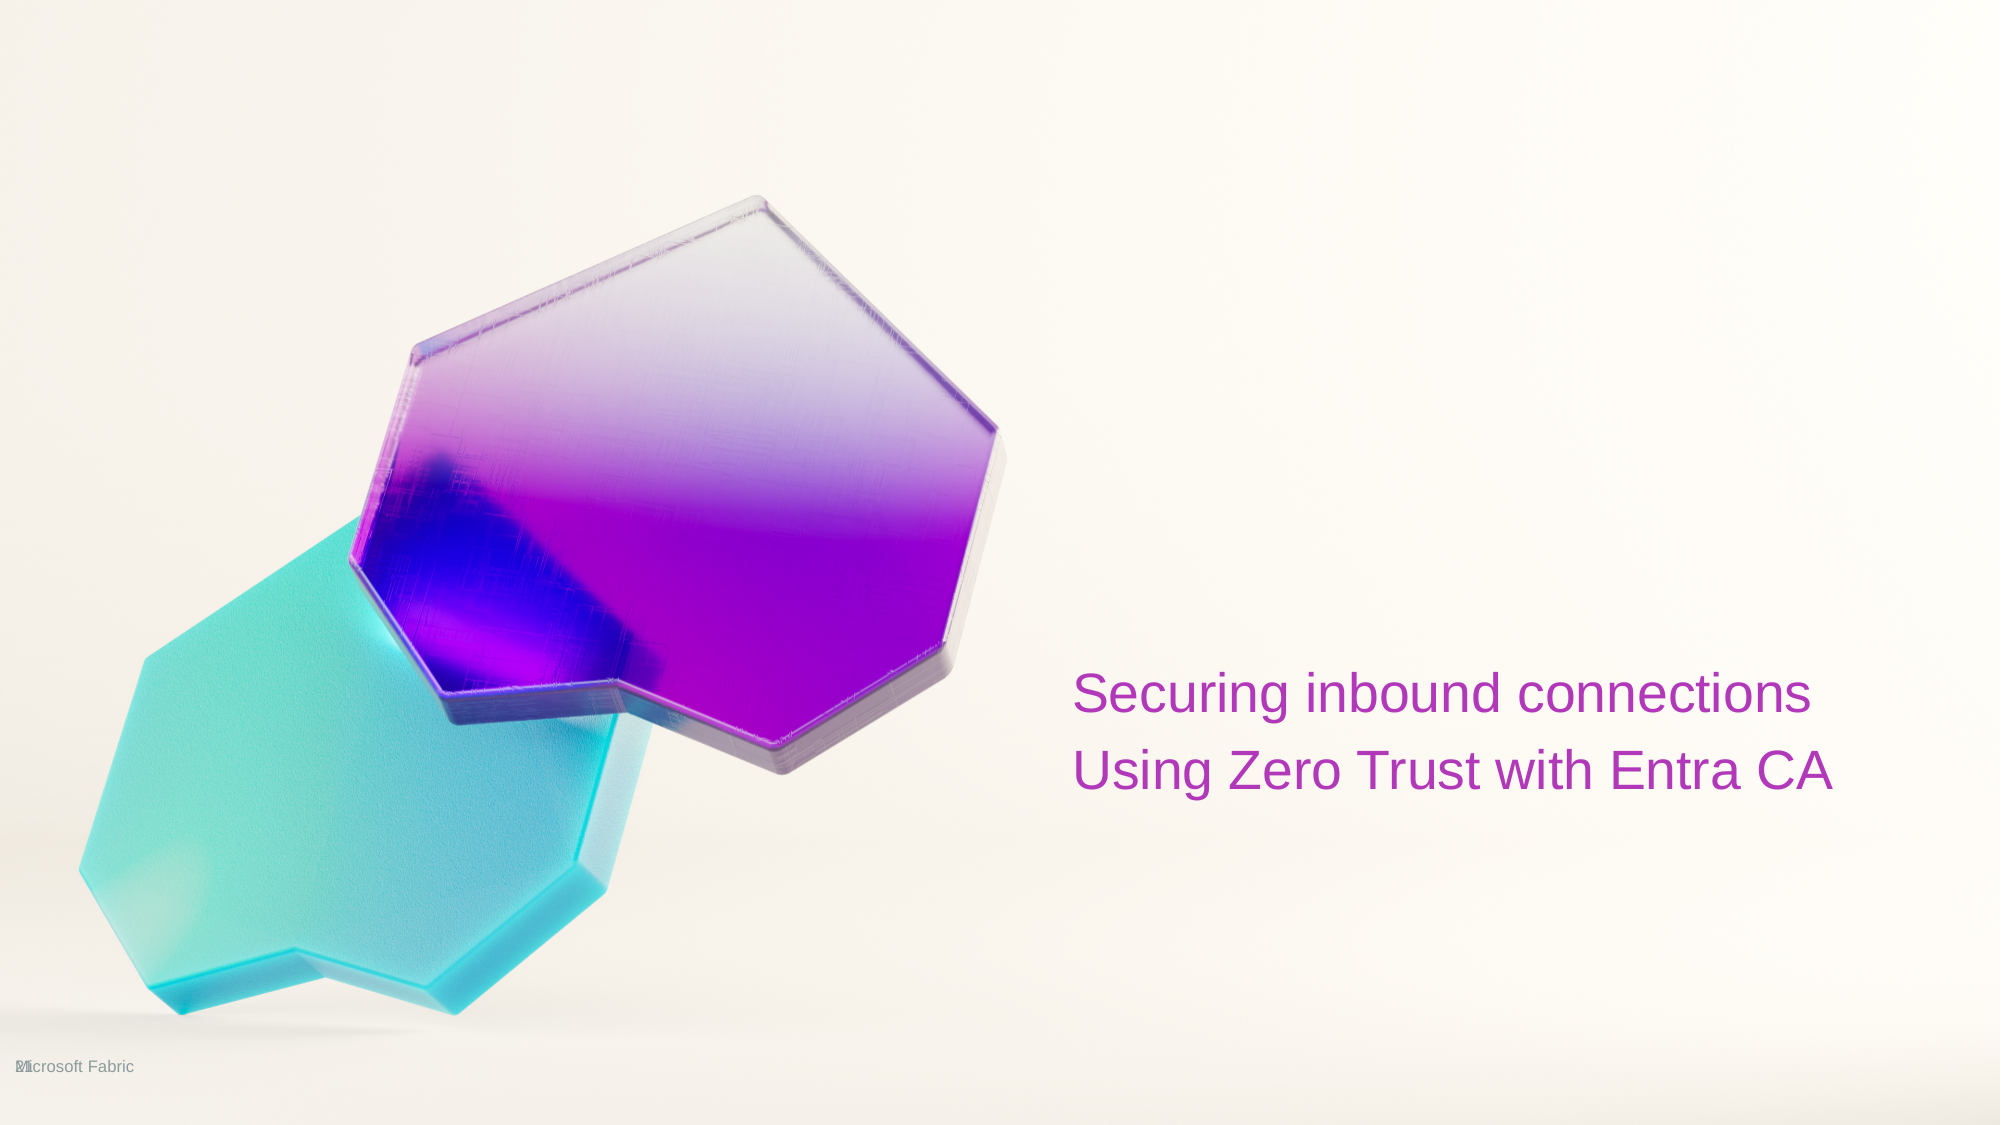

Securing inbound connections
Using Zero Trust with Entra CA

Microsoft Fabric
21